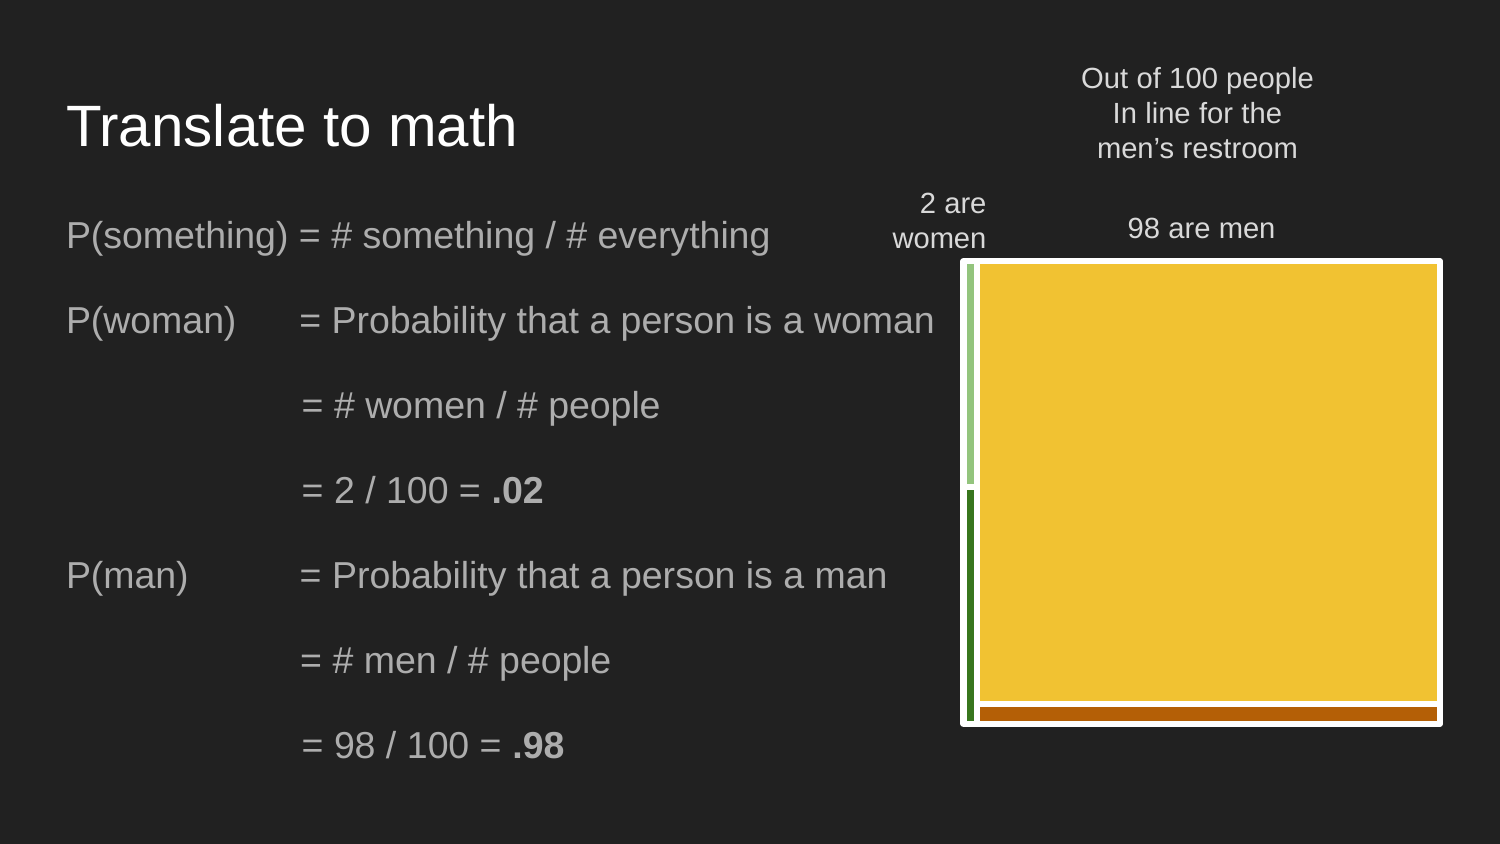

Out of 100 people
In line for the men’s restroom
# Translate to math
2 are
women
P(something) = # something / # everything
P(woman)      = Probability that a person is a woman
 = # women / # people
 = 2 / 100 = .02
P(man) 	        = Probability that a person is a man
	        = # men / # people
 = 98 / 100 = .98
98 are men